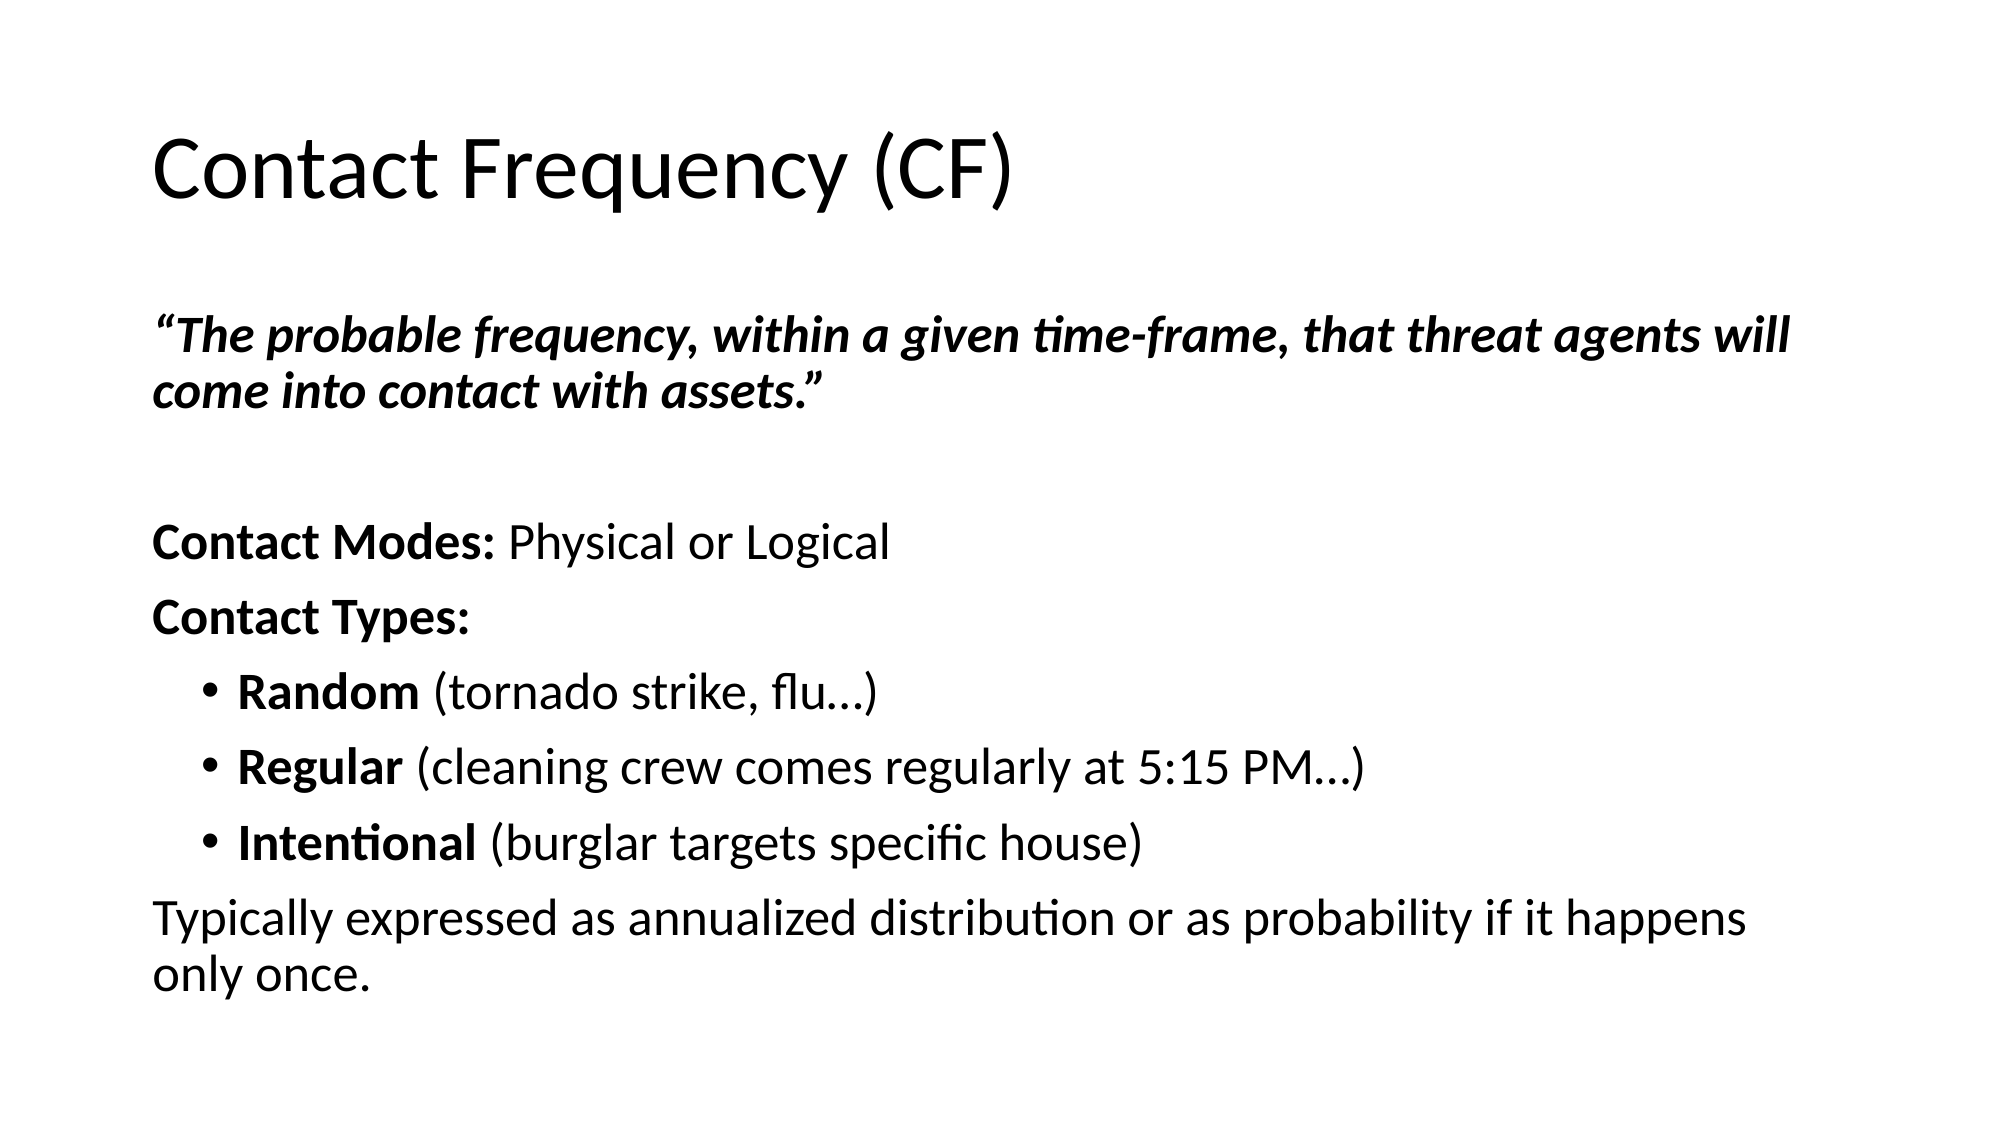

# Contact Frequency (CF)
“The probable frequency, within a given time-frame, that threat agents will come into contact with assets.”

Contact Modes: Physical or Logical
Contact Types:
Random (tornado strike, flu…)
Regular (cleaning crew comes regularly at 5:15 PM…)
Intentional (burglar targets specific house)
Typically expressed as annualized distribution or as probability if it happens only once.